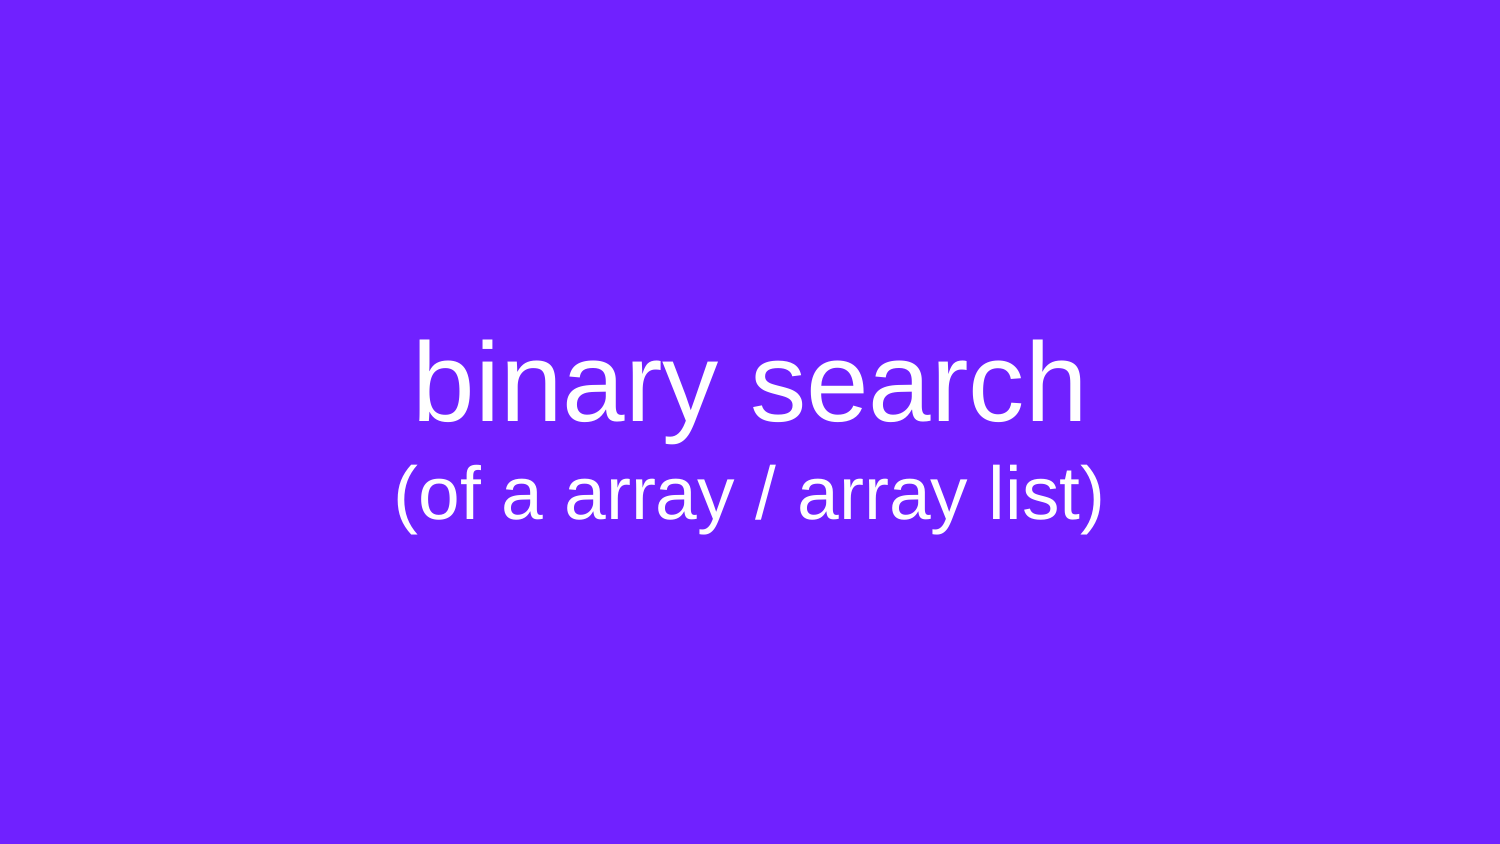

# binary search (of a array / array list)